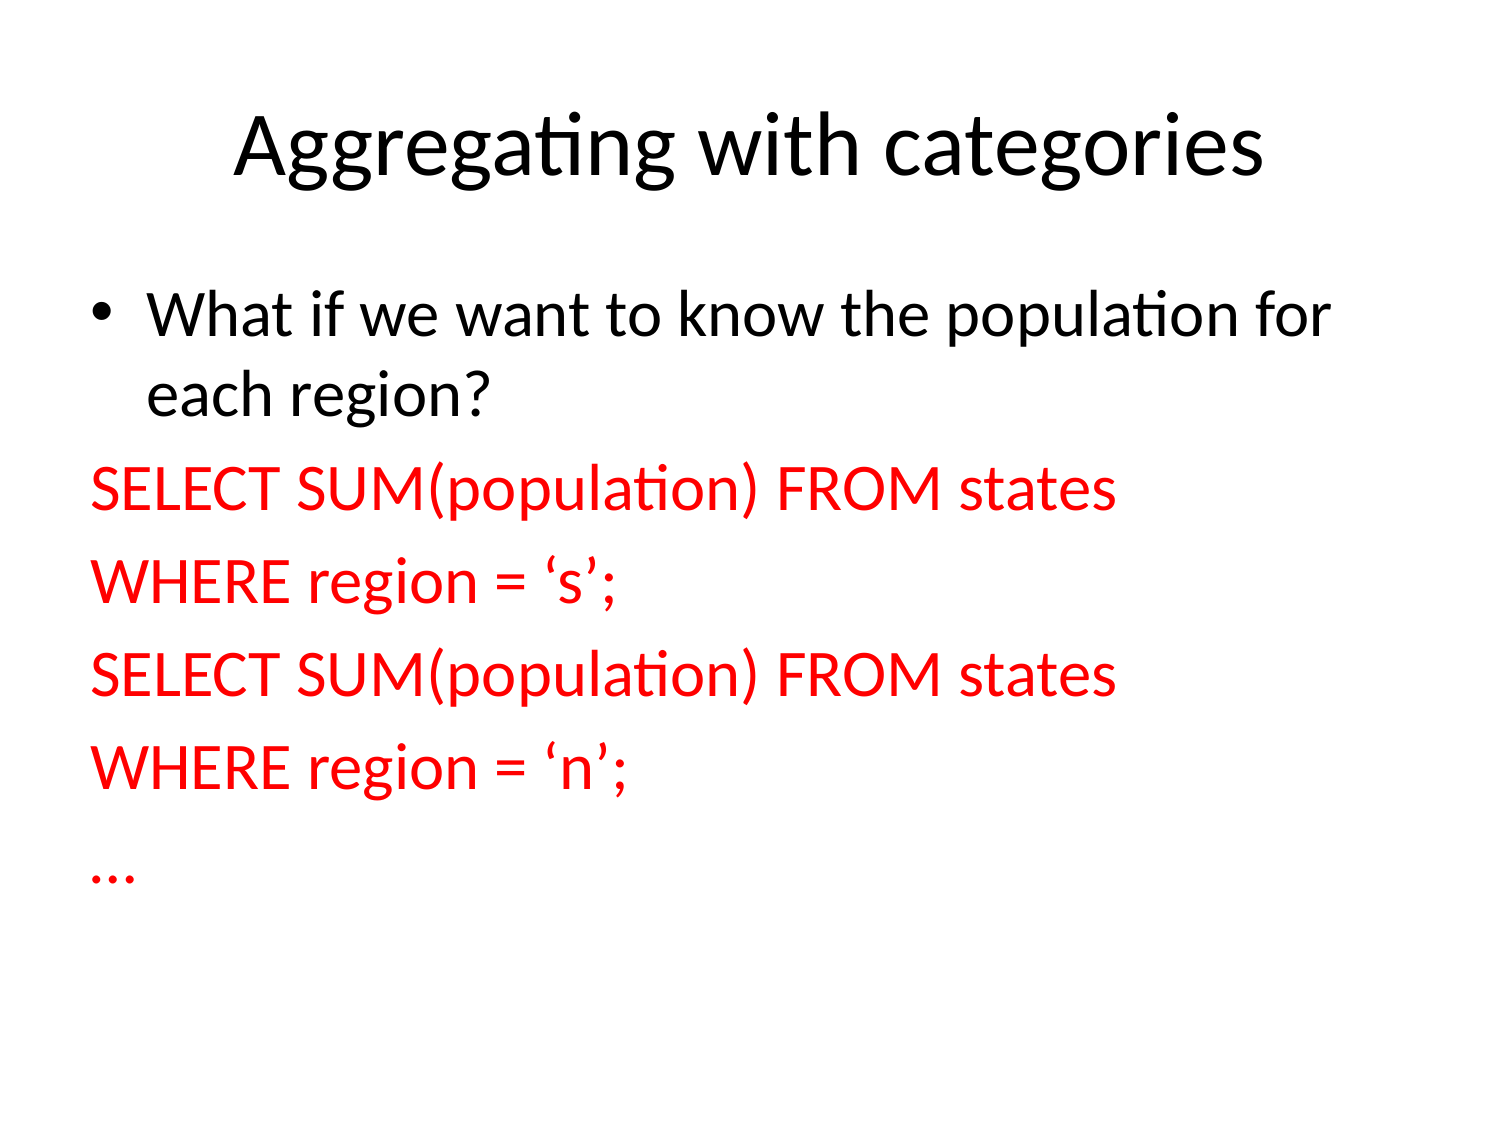

# Aggregating with categories
What if we want to know the population for each region?
SELECT SUM(population) FROM states
WHERE region = ‘s’;
SELECT SUM(population) FROM states
WHERE region = ‘n’;
…